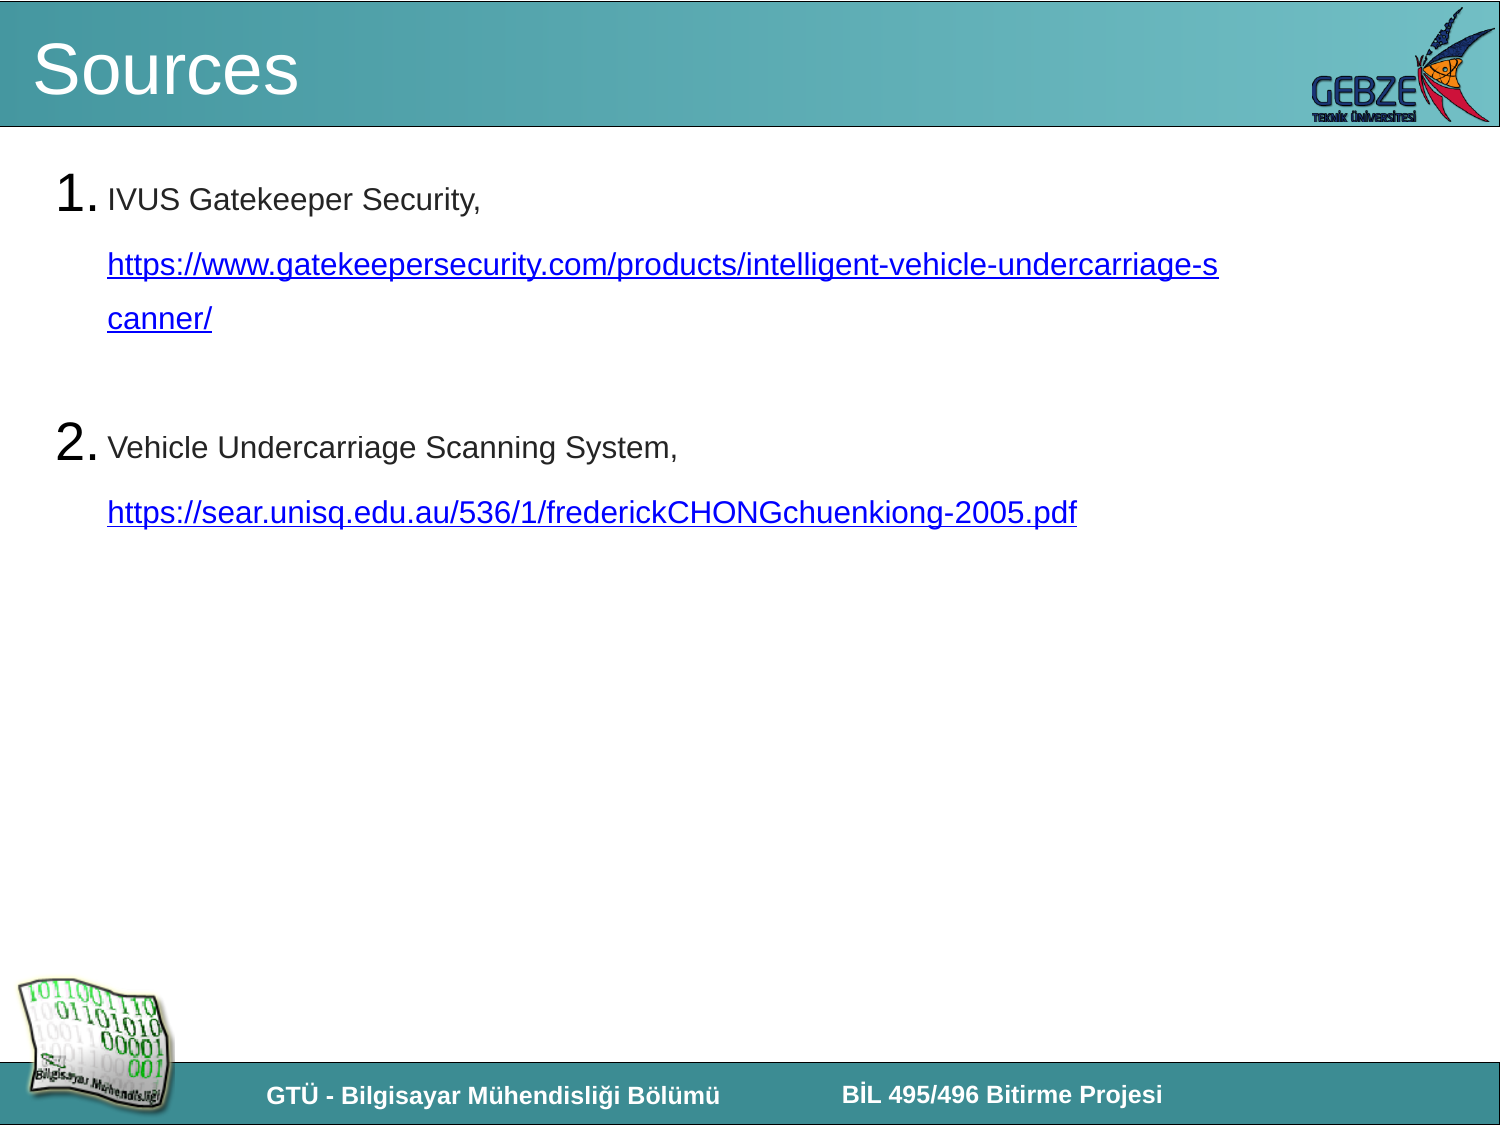

# Sources
IVUS Gatekeeper Security, https://www.gatekeepersecurity.com/products/intelligent-vehicle-undercarriage-scanner/
Vehicle Undercarriage Scanning System, https://sear.unisq.edu.au/536/1/frederickCHONGchuenkiong-2005.pdf

9